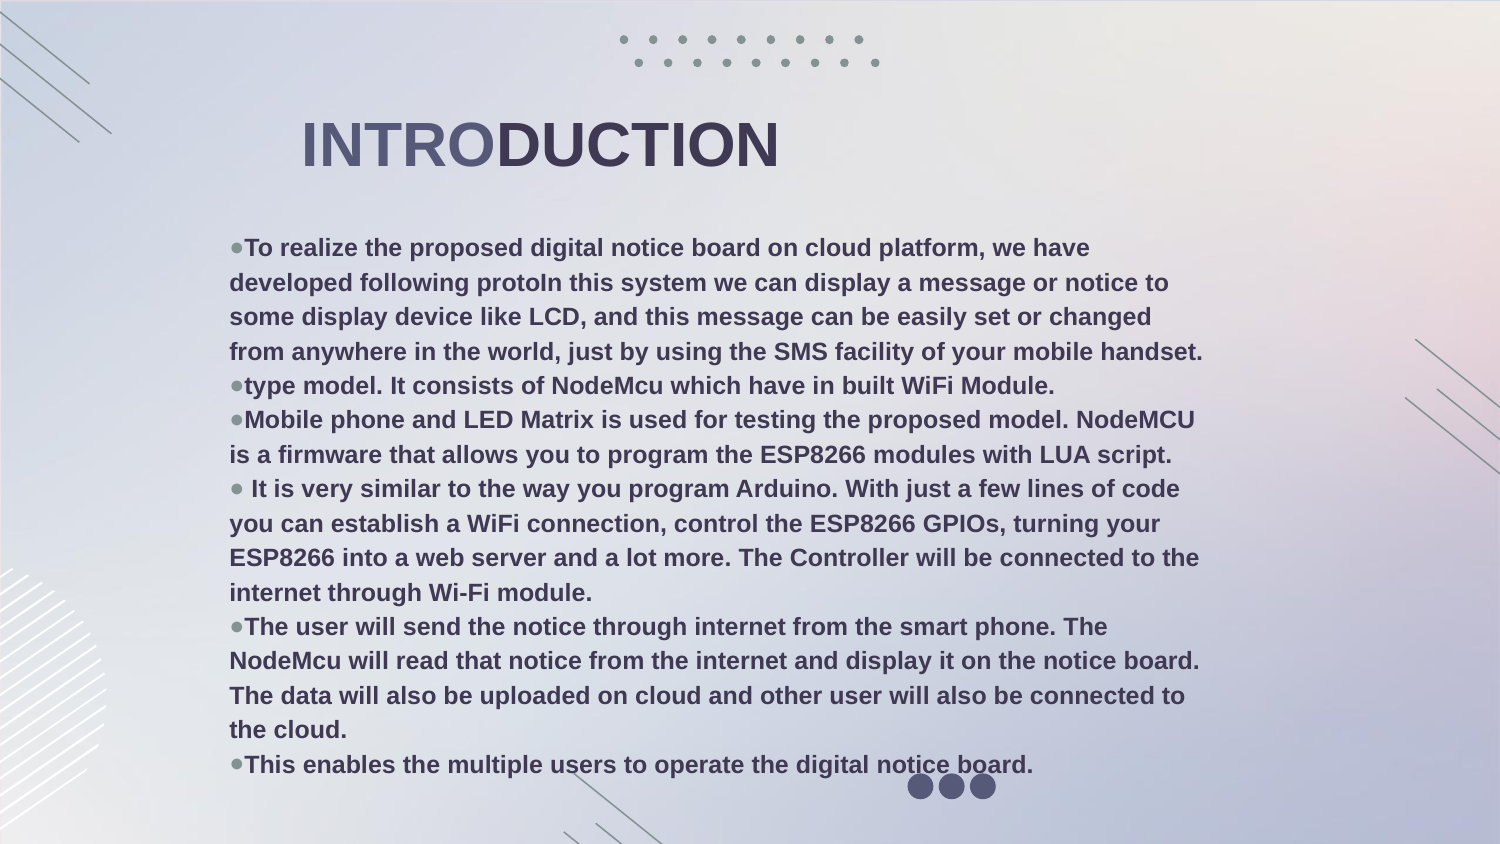

# INTRODUCTION
To realize the proposed digital notice board on cloud platform, we have developed following protoIn this system we can display a message or notice to some display device like LCD, and this message can be easily set or changed from anywhere in the world, just by using the SMS facility of your mobile handset.
type model. It consists of NodeMcu which have in built WiFi Module.
Mobile phone and LED Matrix is used for testing the proposed model. NodeMCU is a firmware that allows you to program the ESP8266 modules with LUA script.
 It is very similar to the way you program Arduino. With just a few lines of code you can establish a WiFi connection, control the ESP8266 GPIOs, turning your ESP8266 into a web server and a lot more. The Controller will be connected to the internet through Wi-Fi module.
The user will send the notice through internet from the smart phone. The NodeMcu will read that notice from the internet and display it on the notice board. The data will also be uploaded on cloud and other user will also be connected to the cloud.
This enables the multiple users to operate the digital notice board.